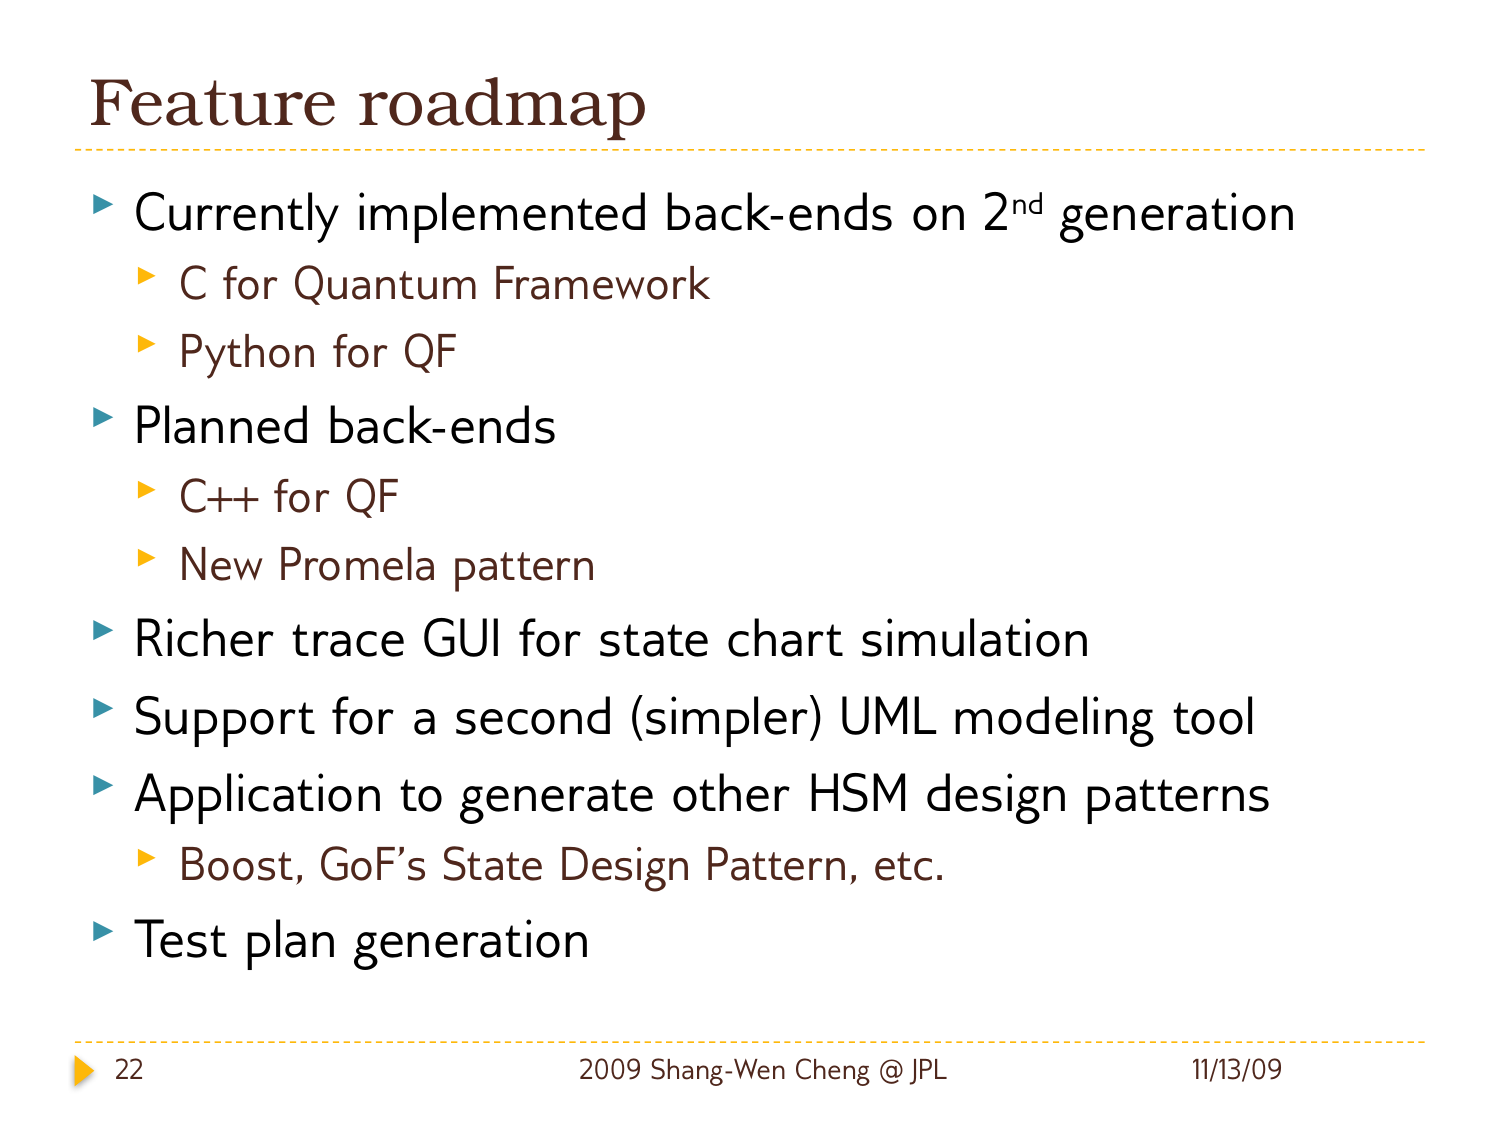

# Feature roadmap
Currently implemented back-ends on 2nd generation
C for Quantum Framework
Python for QF
Planned back-ends
C++ for QF
New Promela pattern
Richer trace GUI for state chart simulation
Support for a second (simpler) UML modeling tool
Application to generate other HSM design patterns
Boost, GoF’s State Design Pattern, etc.
Test plan generation
22
2009 Shang-Wen Cheng @ JPL
11/13/09